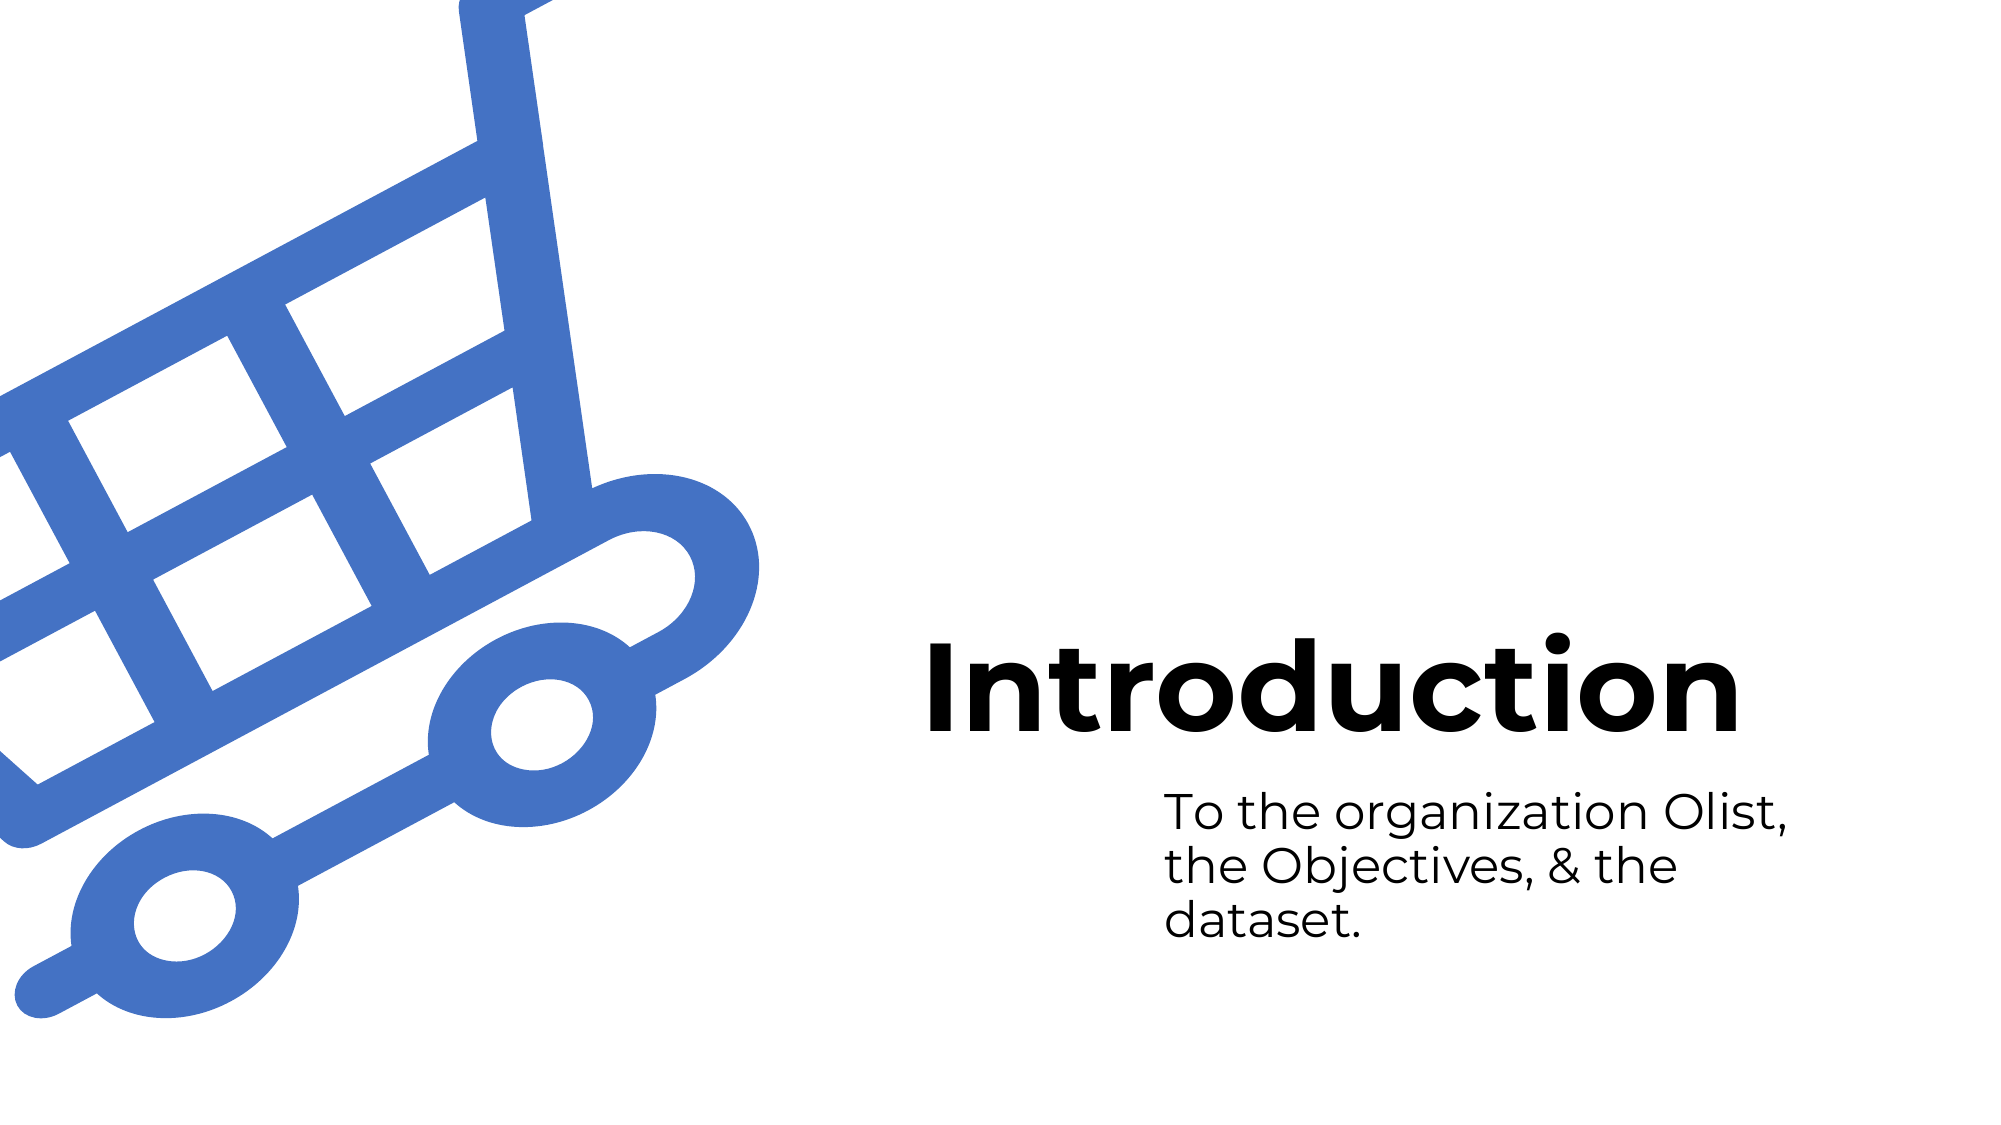

# Introduction
To the organization Olist, the Objectives, & the dataset.